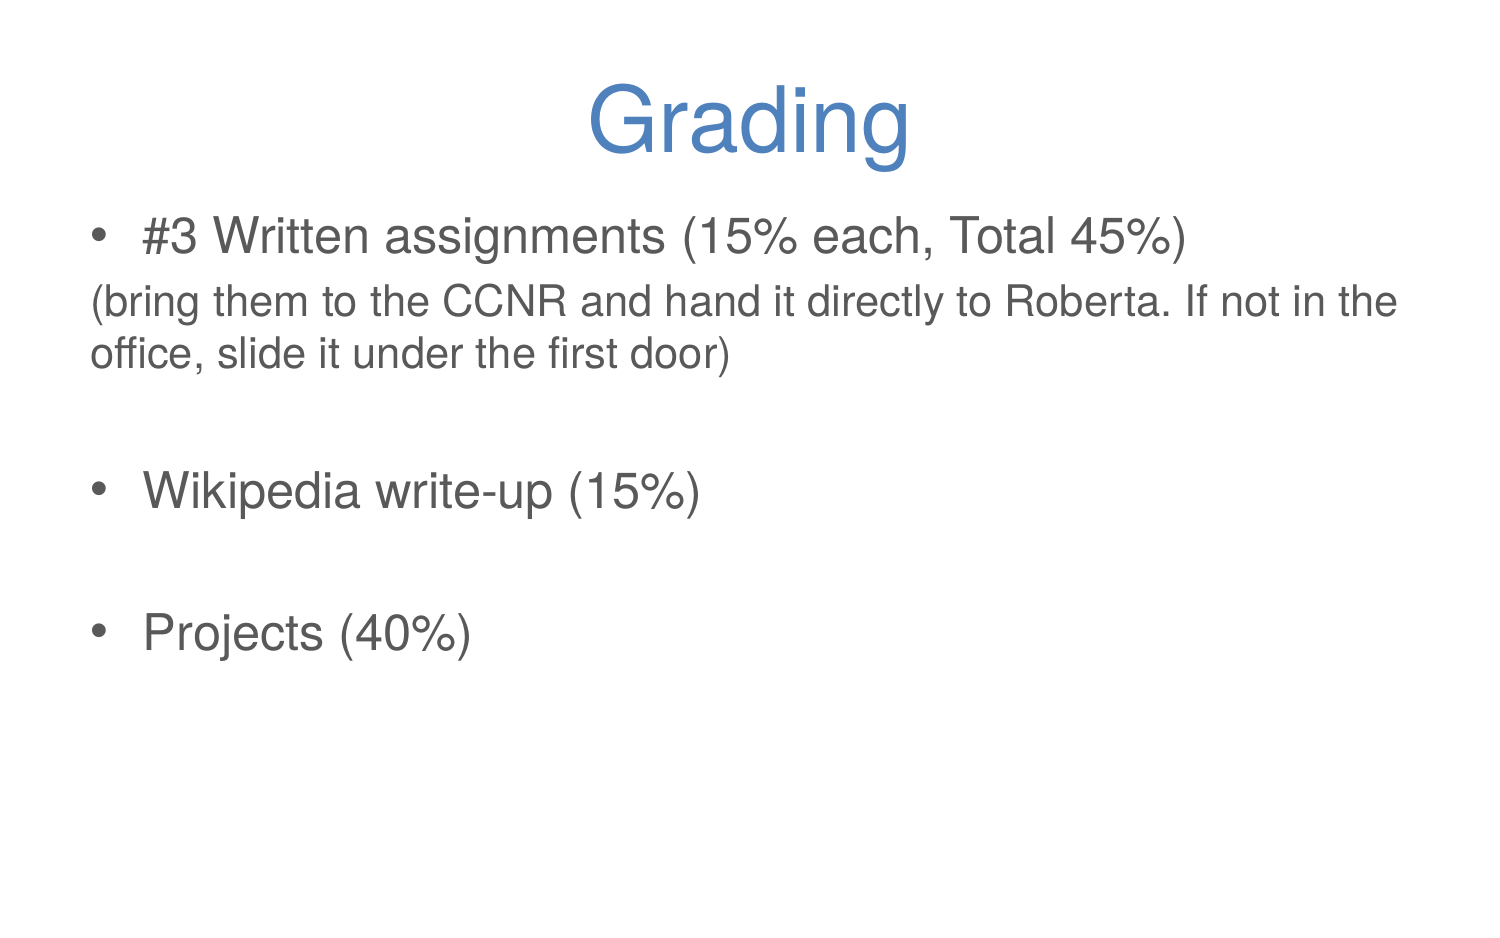

# Grading
#3 Written assignments (15% each, Total 45%)
(bring them to the CCNR and hand it directly to Roberta. If not in the office, slide it under the first door)

Wikipedia write-up (15%)

Projects (40%)